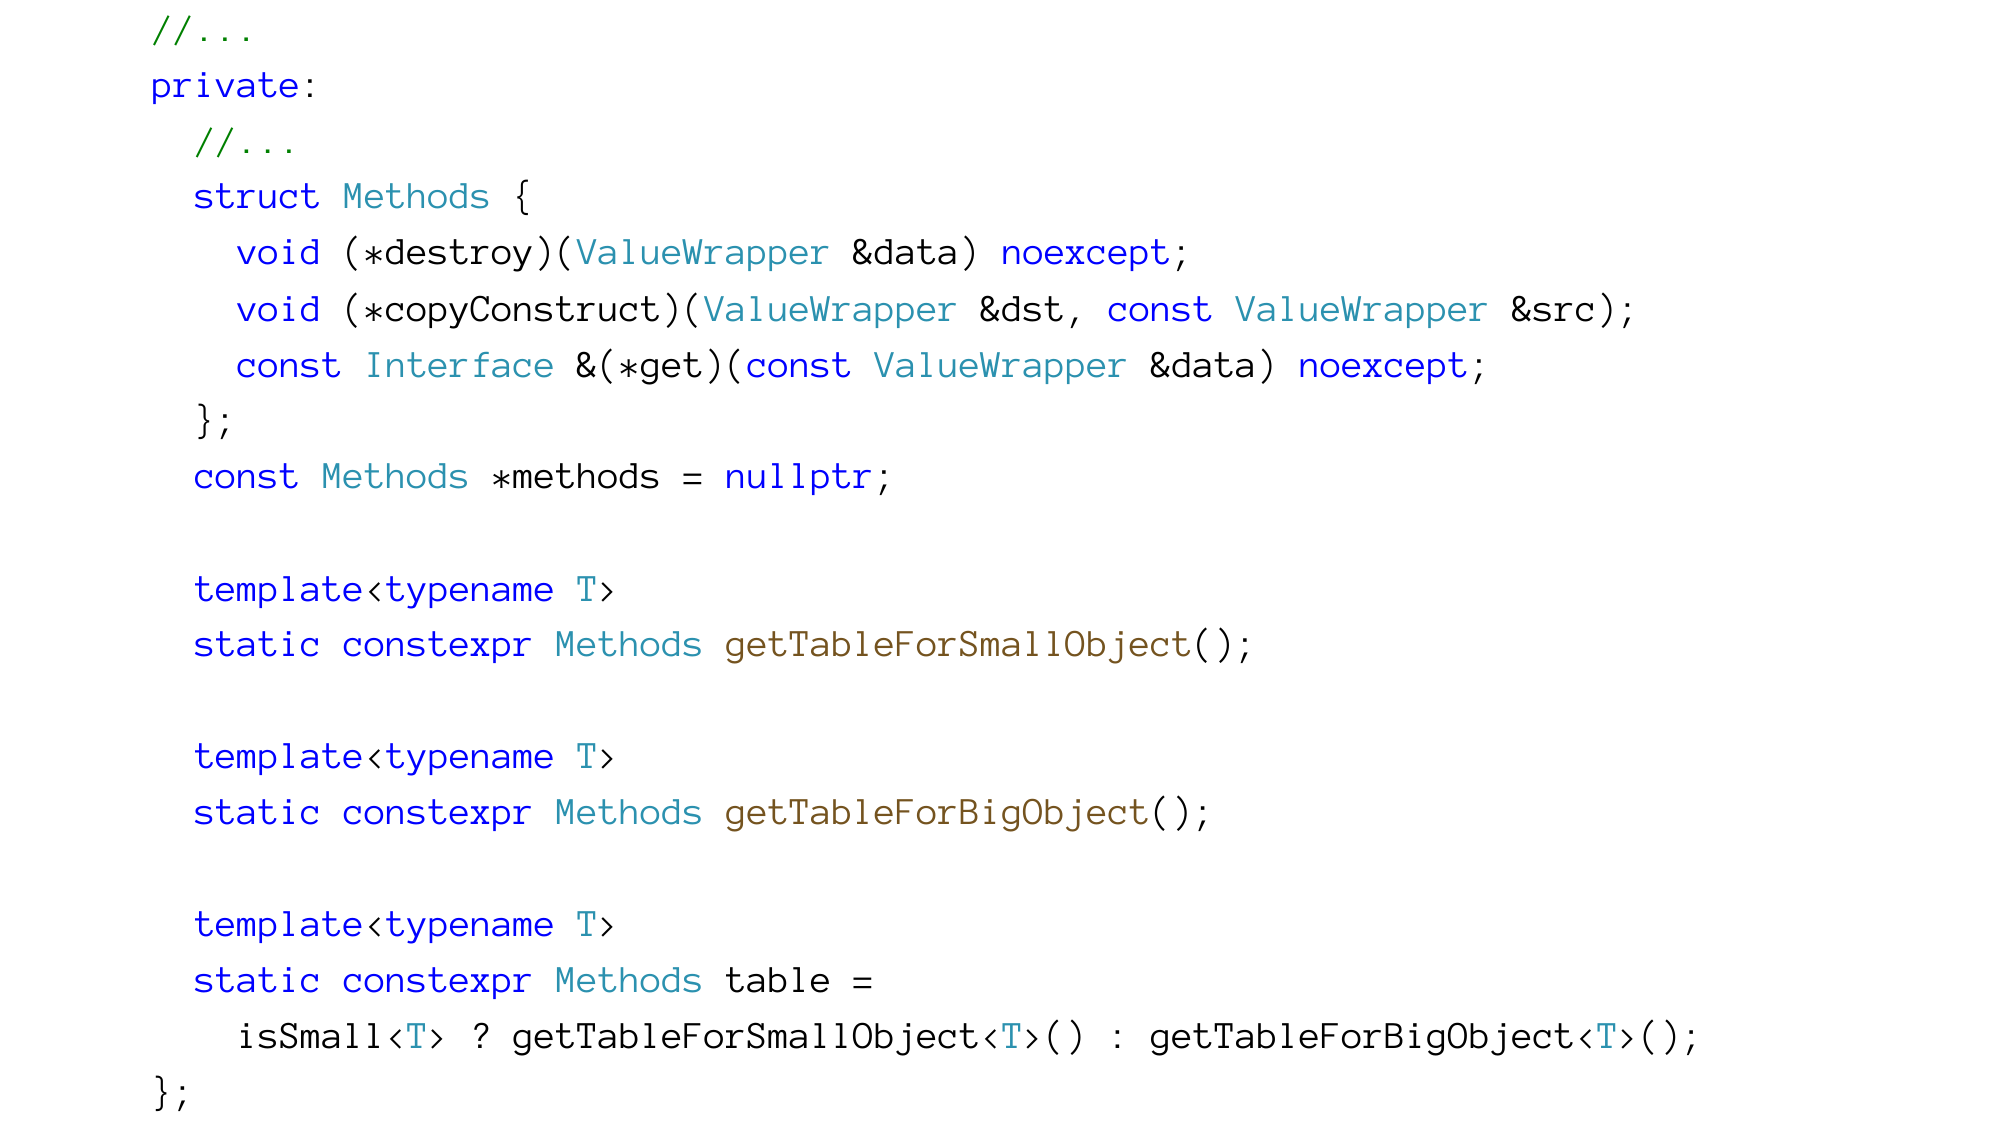

//...
private:
  //...
  struct Methods {
    void (*destroy)(ValueWrapper &data) noexcept;
    void (*copyConstruct)(ValueWrapper &dst, const ValueWrapper &src);
    const Interface &(*get)(const ValueWrapper &data) noexcept;
  };
  const Methods *methods = nullptr;

  template<typename T>
  static constexpr Methods getTableForSmallObject();

  template<typename T>
  static constexpr Methods getTableForBigObject();

  template<typename T>
  static constexpr Methods table =
    isSmall<T> ? getTableForSmallObject<T>() : getTableForBigObject<T>();
};